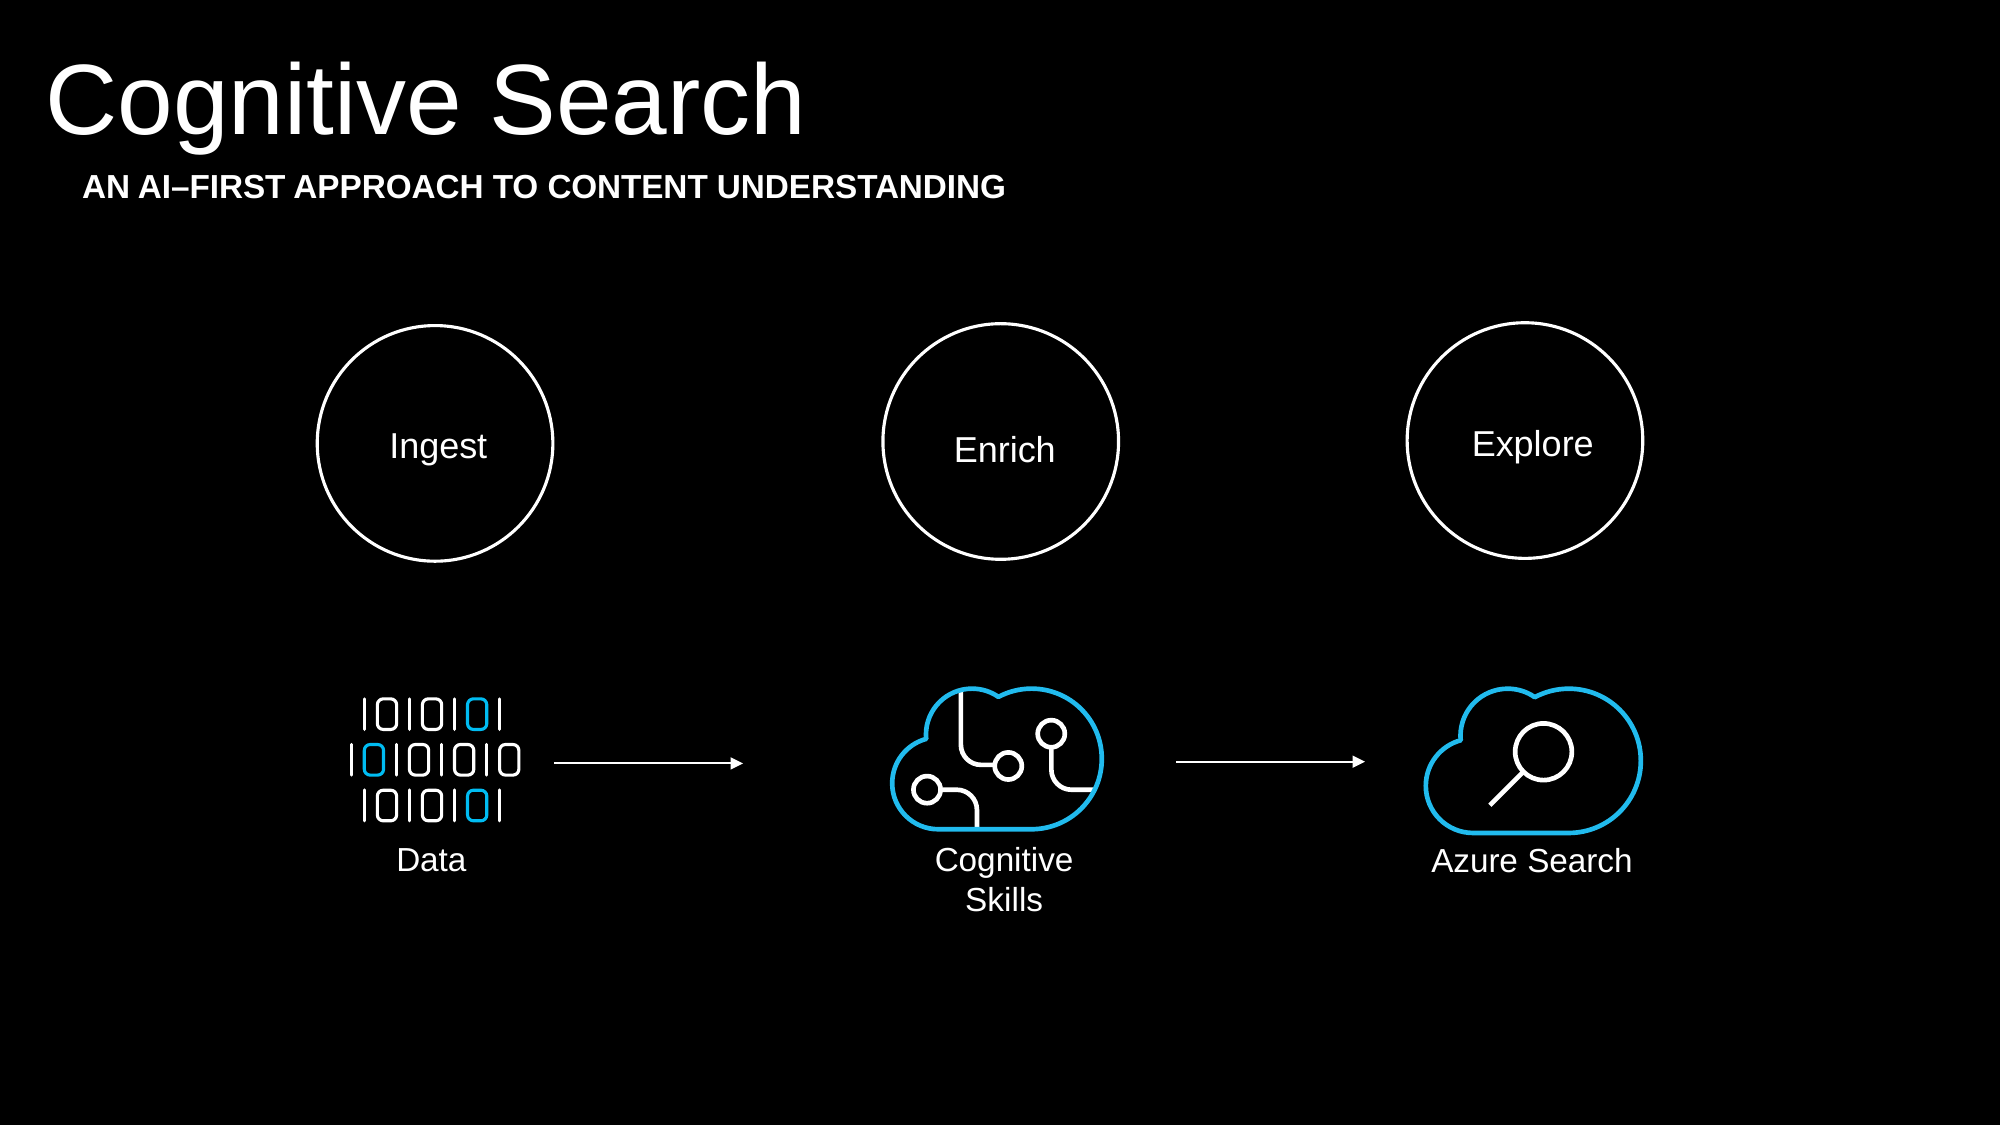

Cognitive Search
AN AI–FIRST APPROACH TO CONTENT UNDERSTANDING

Explore

Enrich

Ingest

Data
Cognitive Skills
Azure Search